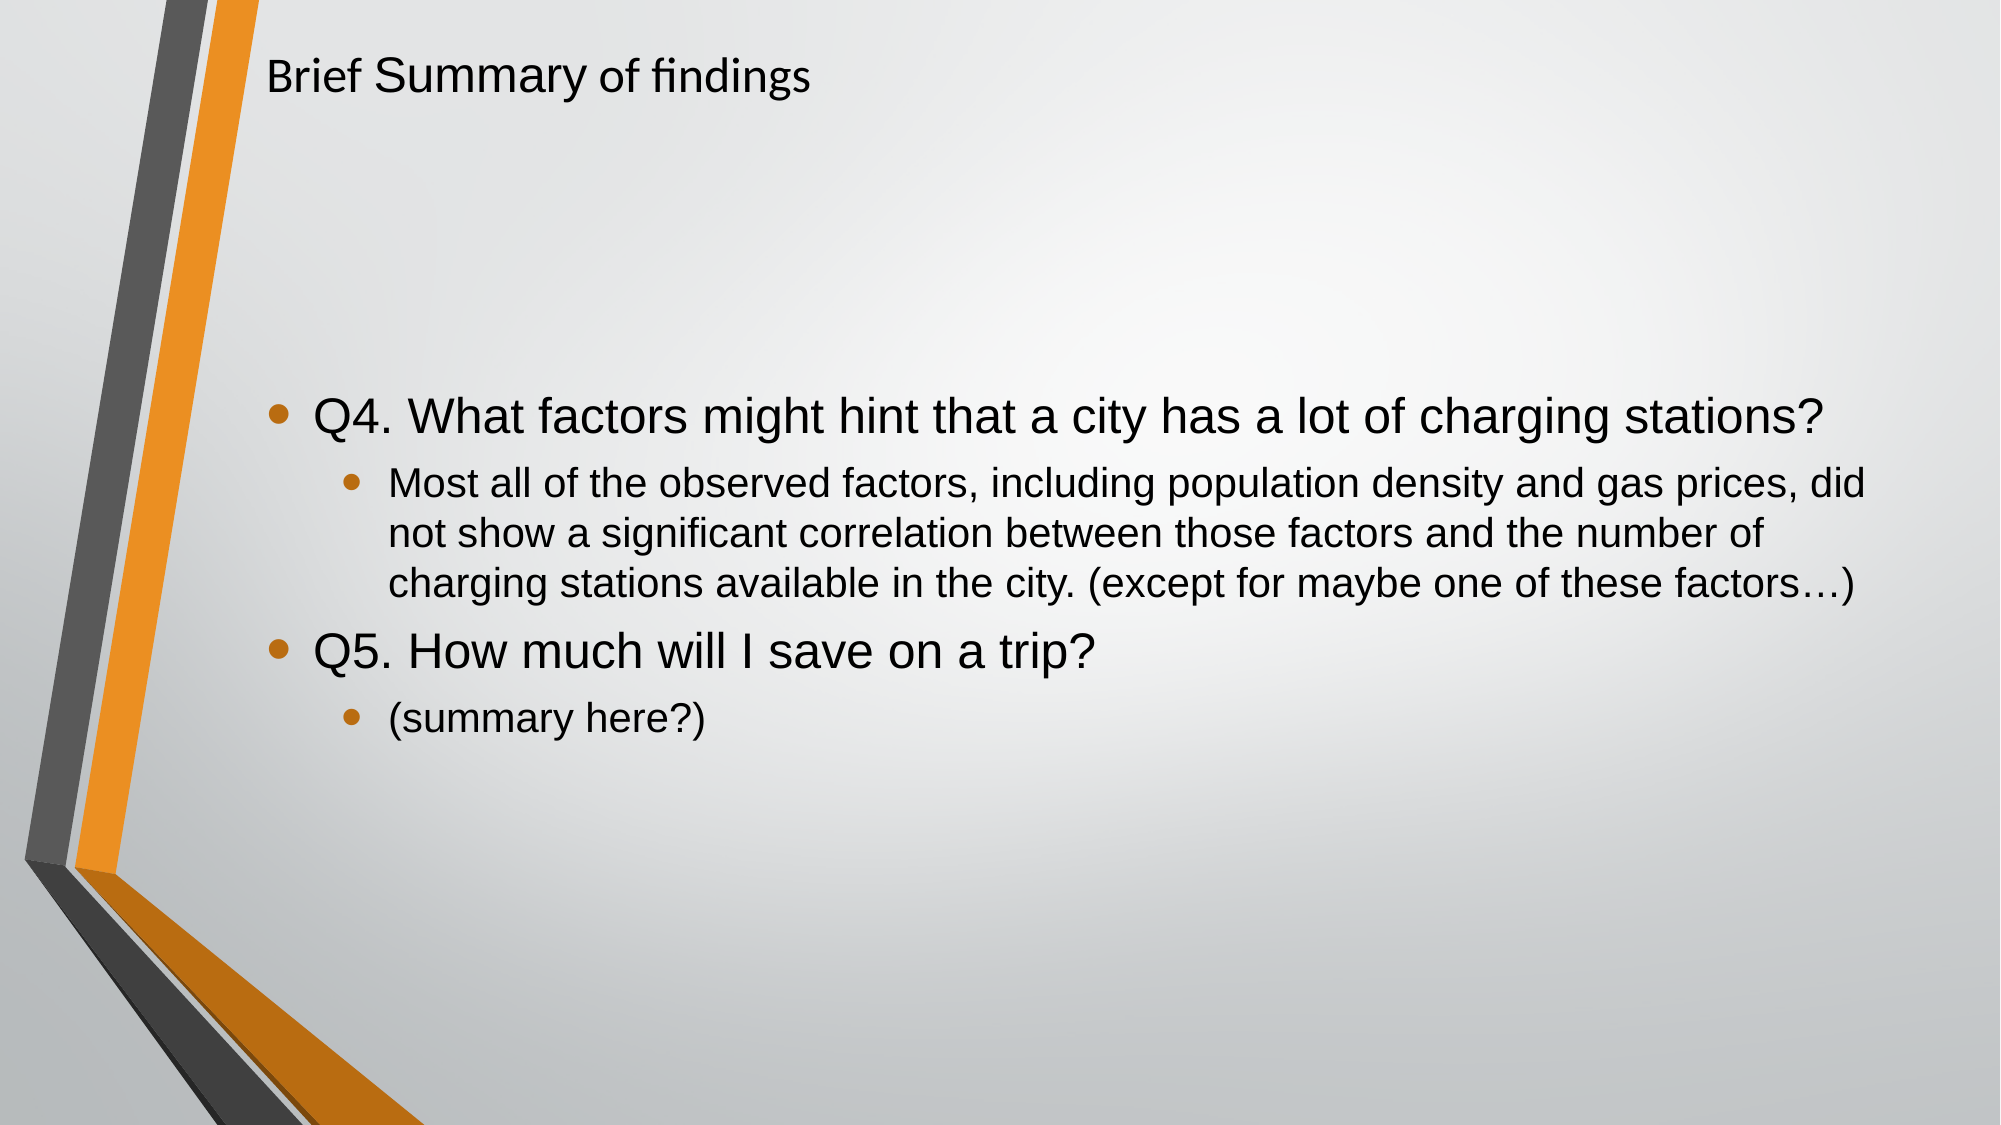

# Brief Summary of findings
Q4. What factors might hint that a city has a lot of charging stations?
Most all of the observed factors, including population density and gas prices, did not show a significant correlation between those factors and the number of charging stations available in the city. (except for maybe one of these factors…)
Q5. How much will I save on a trip?
(summary here?)